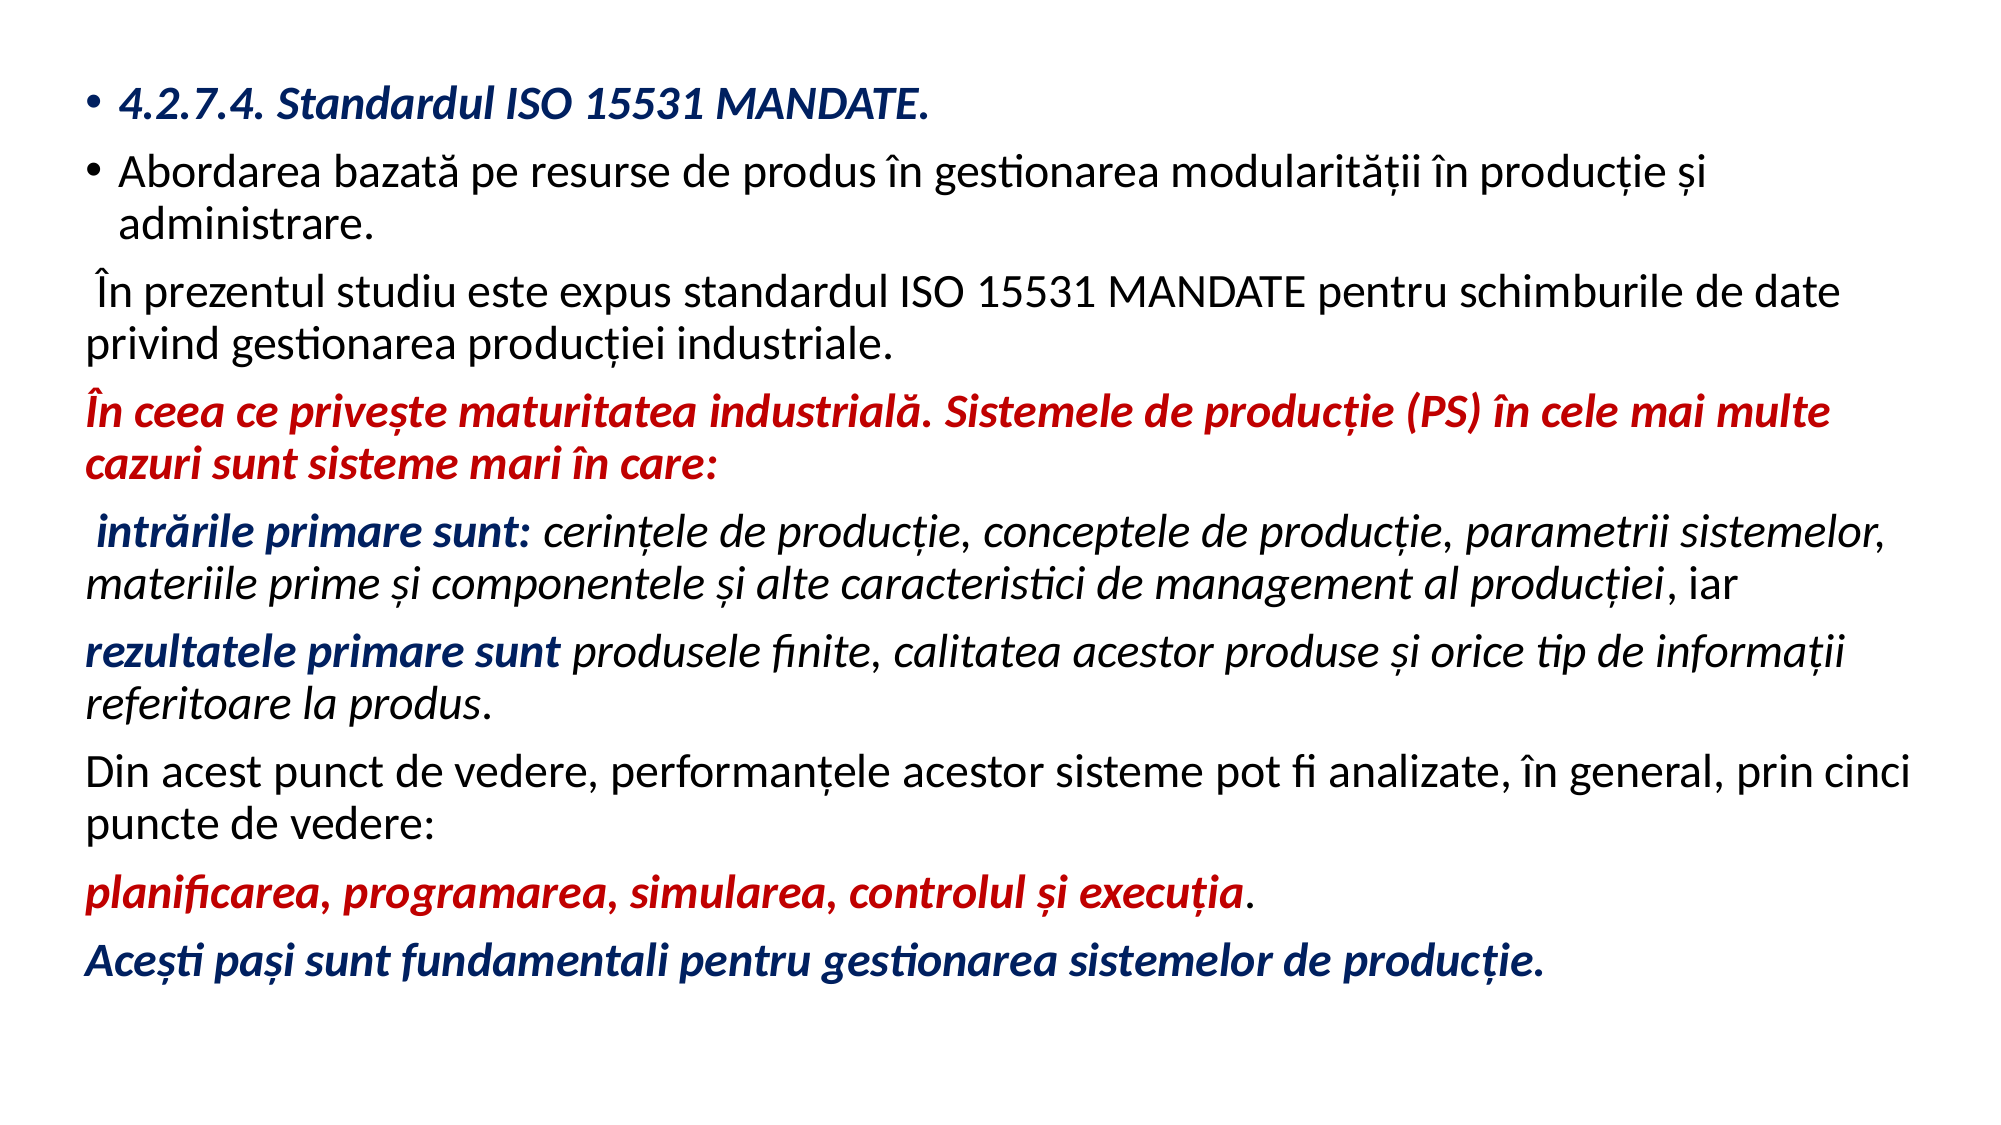

4.2.7.4. Standardul ISO 15531 MANDATE.
Abordarea bazată pe resurse de produs în gestionarea modularităţii în producţie şi administrare.
 În prezentul studiu este expus standardul ISO 15531 MANDATE pentru schimburile de date privind gestionarea producţiei industriale.
În ceea ce priveşte maturitatea industrială. Sistemele de producţie (PS) în cele mai multe cazuri sunt sisteme mari în care:
 intrările primare sunt: cerinţele de producţie, conceptele de producţie, parametrii sistemelor, materiile prime şi componentele şi alte caracteristici de management al producţiei, iar
rezultatele primare sunt produsele finite, calitatea acestor produse şi orice tip de informaţii referitoare la produs.
Din acest punct de vedere, performanţele acestor sisteme pot fi analizate, în general, prin cinci puncte de vedere:
planificarea, programarea, simularea, controlul şi execuţia.
Aceşti paşi sunt fundamentali pentru gestionarea sistemelor de producţie.